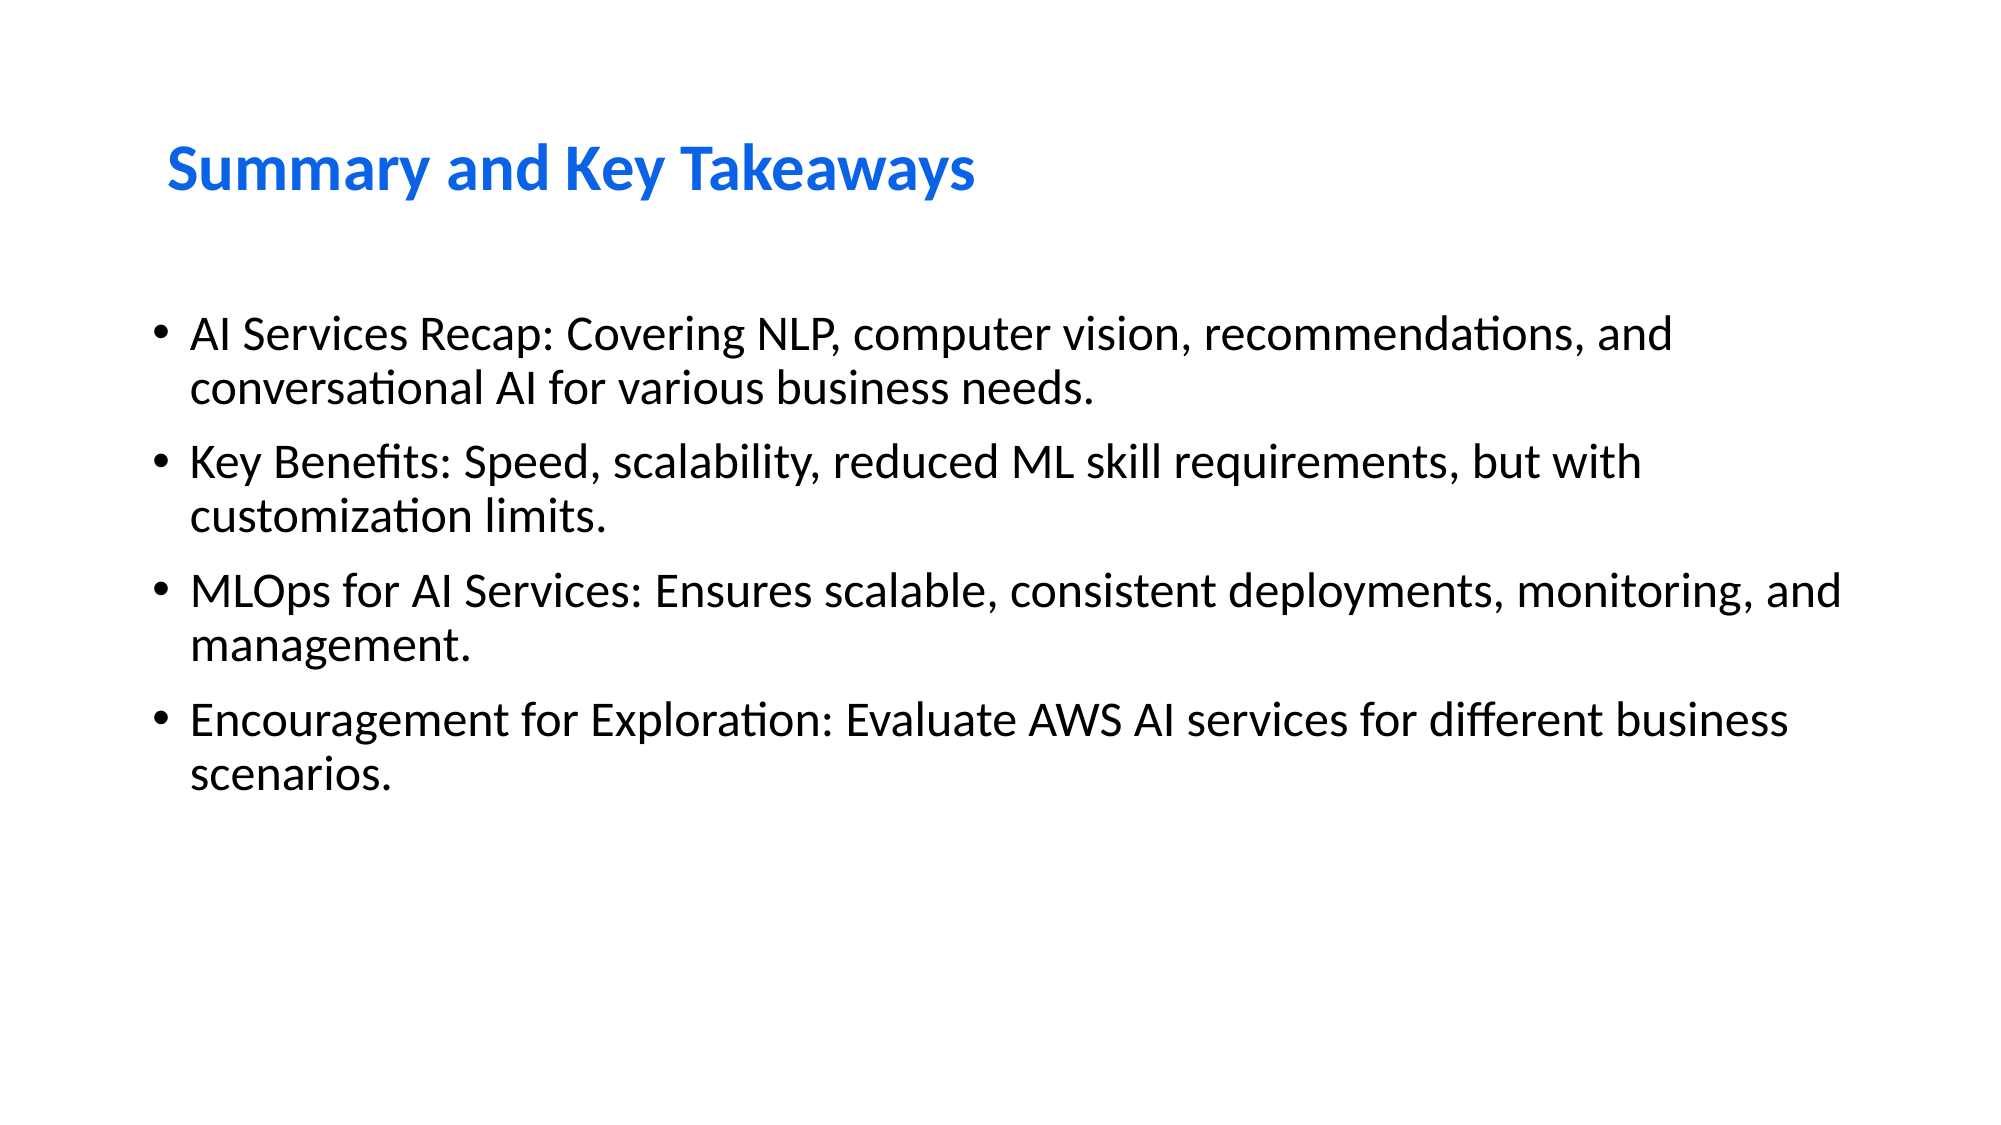

# Summary and Key Takeaways
AI Services Recap: Covering NLP, computer vision, recommendations, and conversational AI for various business needs.
Key Benefits: Speed, scalability, reduced ML skill requirements, but with customization limits.
MLOps for AI Services: Ensures scalable, consistent deployments, monitoring, and management.
Encouragement for Exploration: Evaluate AWS AI services for different business scenarios.